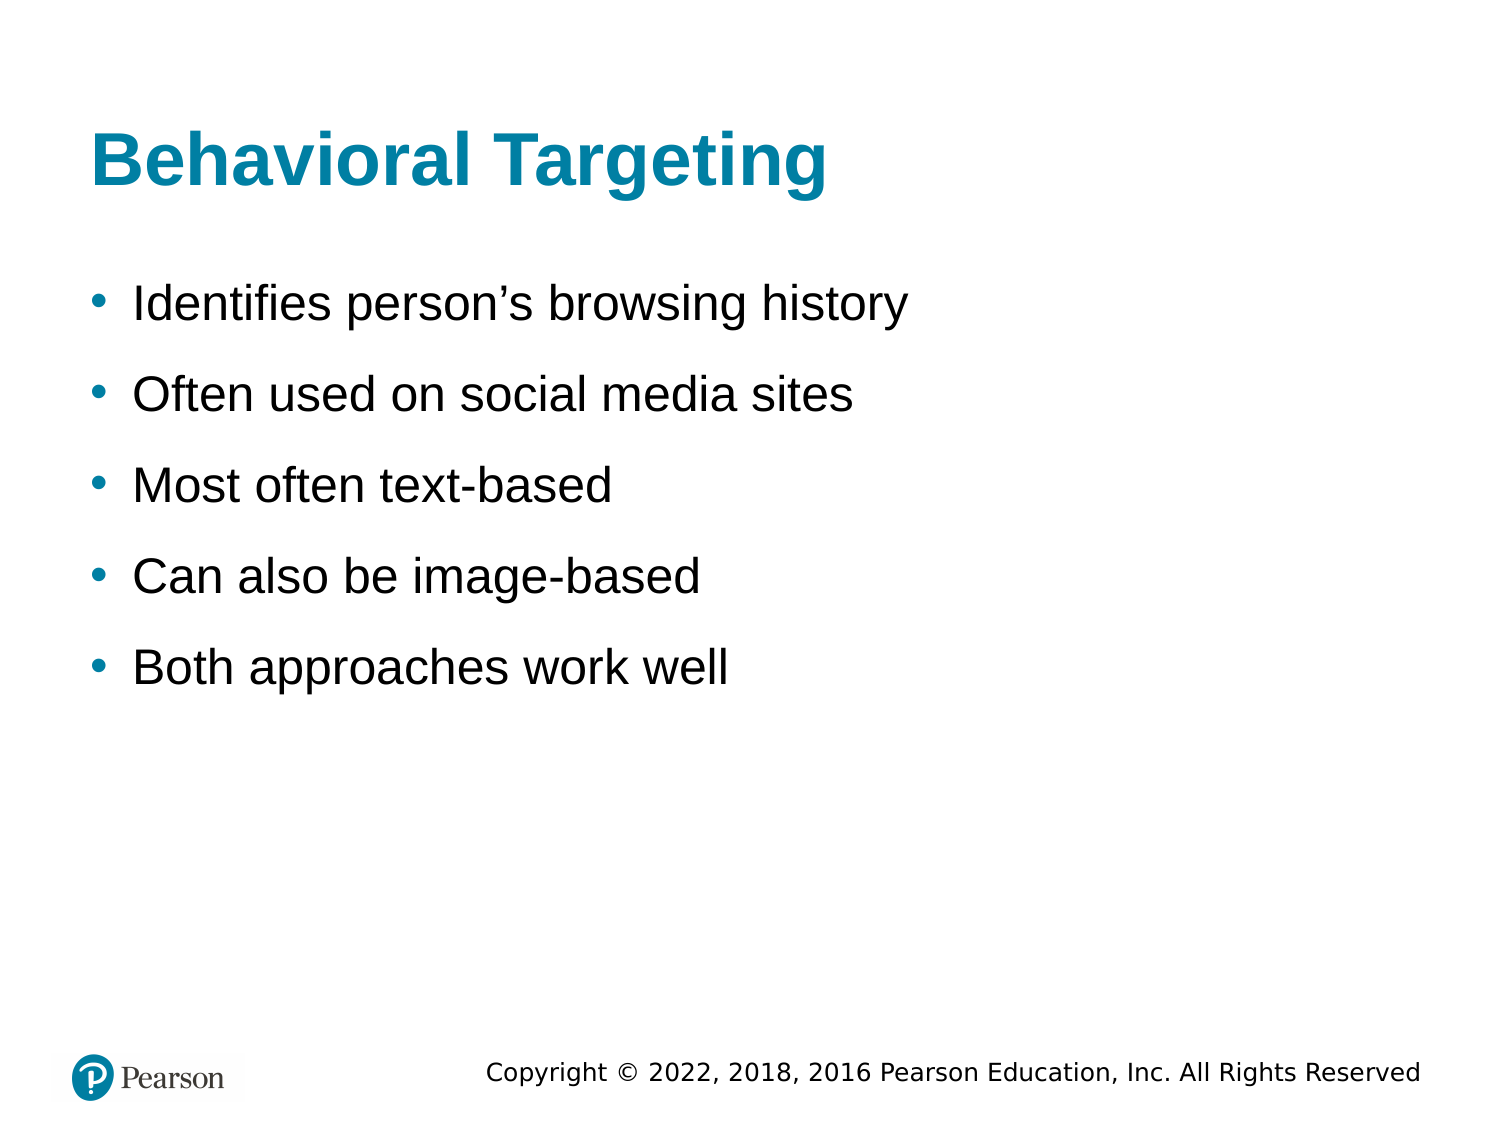

# Behavioral Targeting
Identifies person’s browsing history
Often used on social media sites
Most often text-based
Can also be image-based
Both approaches work well